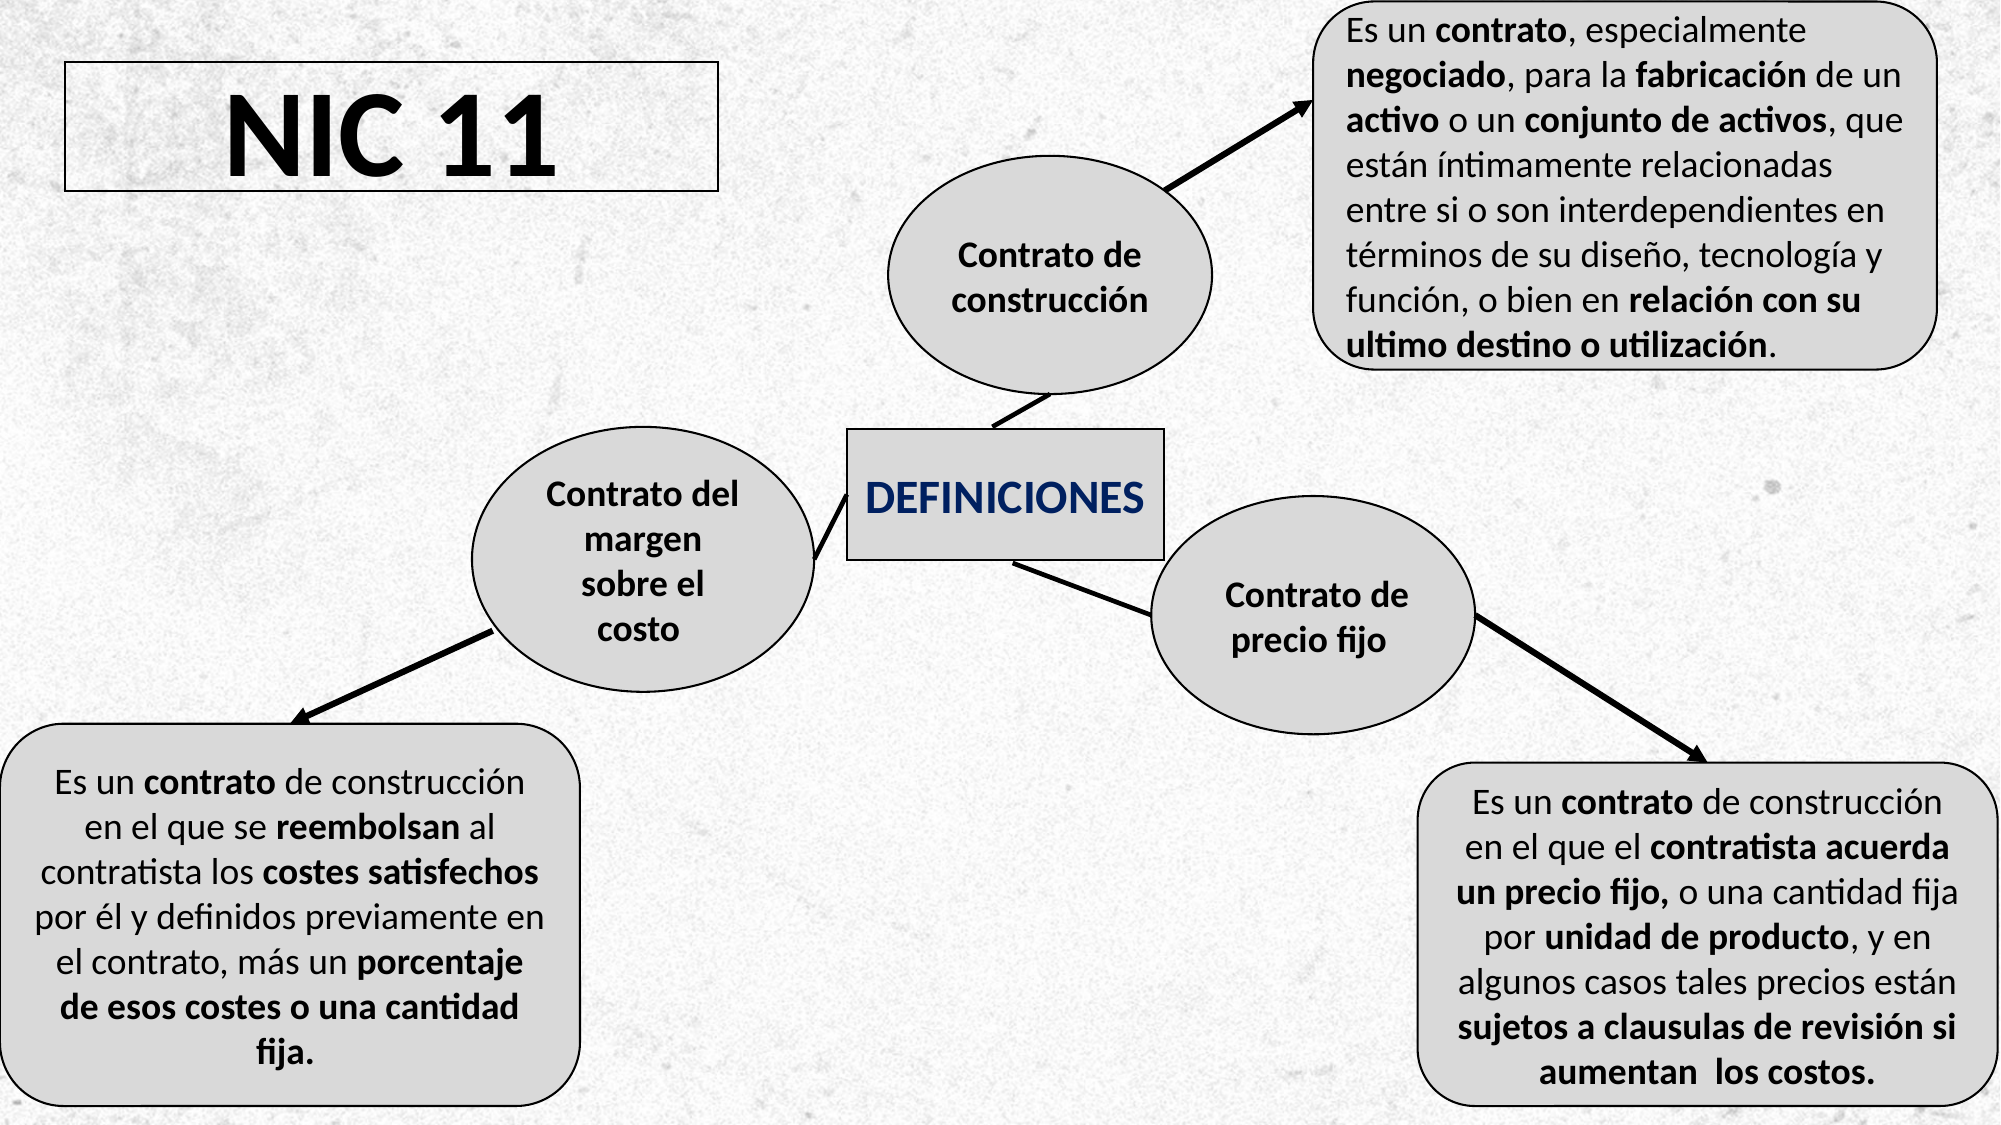

Es un contrato, especialmente negociado, para la fabricación de un activo o un conjunto de activos, que están íntimamente relacionadas entre si o son interdependientes en términos de su diseño, tecnología y función, o bien en relación con su ultimo destino o utilización.
NIC 11
Contrato de construcción
Contrato del margen sobre el costo
DEFINICIONES
 Contrato de precio fijo
Es un contrato de construcción en el que se reembolsan al contratista los costes satisfechos por él y definidos previamente en el contrato, más un porcentaje de esos costes o una cantidad fija.
Es un contrato de construcción en el que el contratista acuerda un precio fijo, o una cantidad fija por unidad de producto, y en algunos casos tales precios están sujetos a clausulas de revisión si aumentan  los costos.